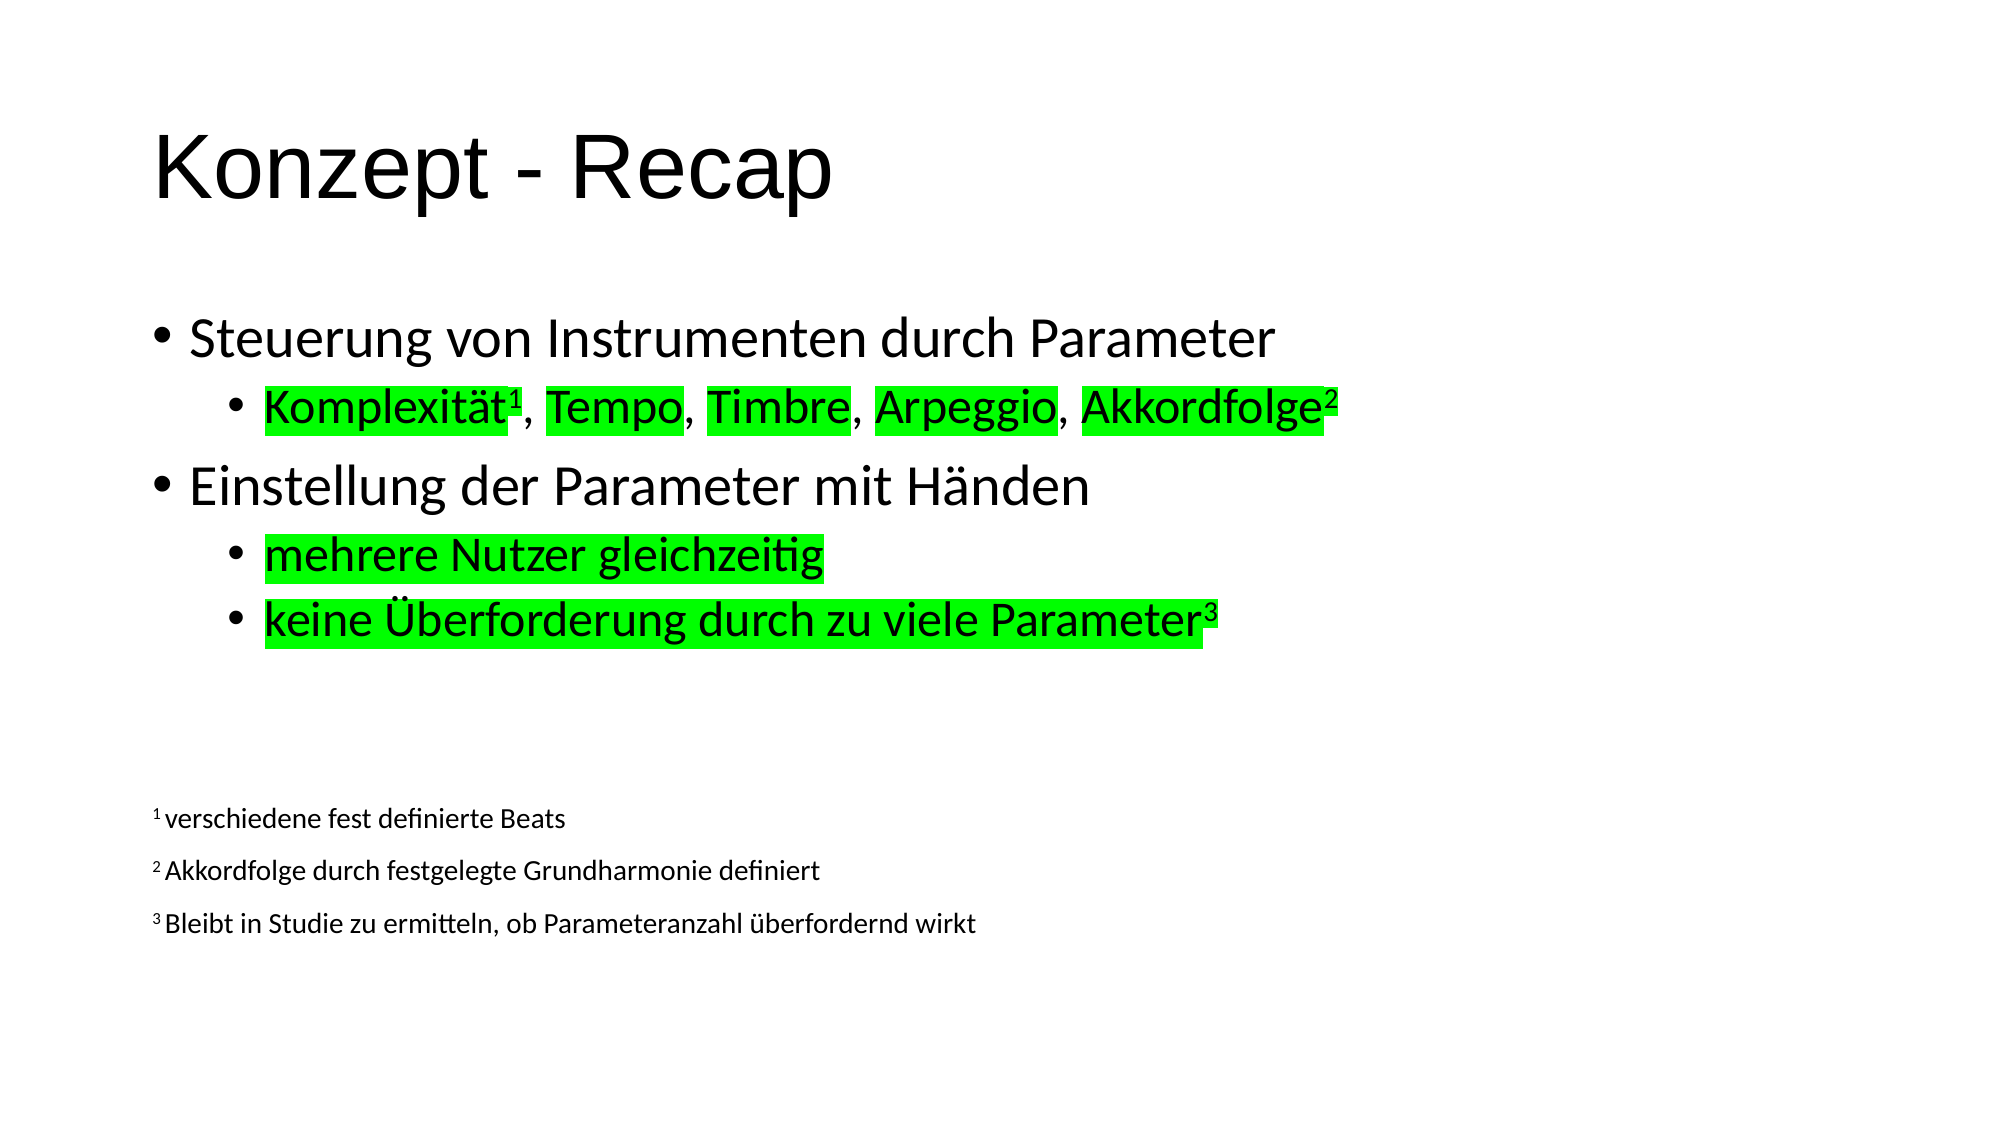

# Konzept - Recap
Steuerung von Instrumenten durch Parameter
Komplexität1, Tempo, Timbre, Arpeggio, Akkordfolge2
Einstellung der Parameter mit Händen
mehrere Nutzer gleichzeitig
keine Überforderung durch zu viele Parameter3

1 verschiedene fest definierte Beats
2 Akkordfolge durch festgelegte Grundharmonie definiert
3 Bleibt in Studie zu ermitteln, ob Parameteranzahl überfordernd wirkt